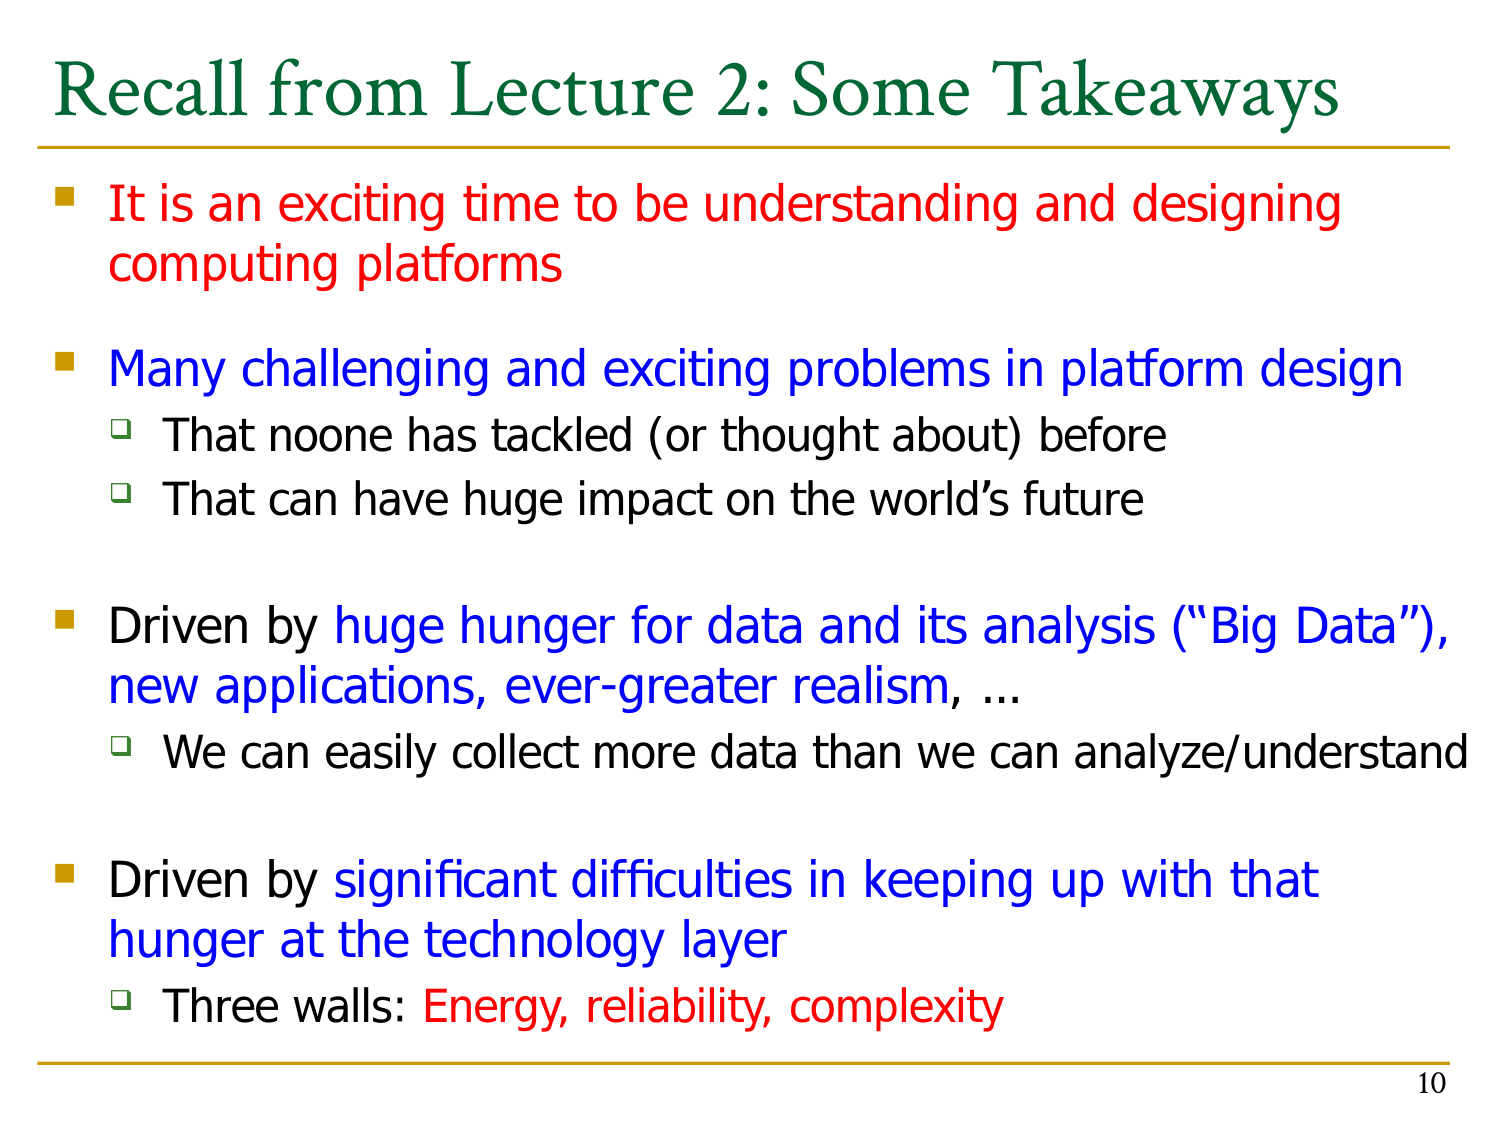

# Recall from Lecture 2: Some Takeaways
It is an exciting time to be understanding and designing computing platforms

Many challenging and exciting problems in platform design
That noone has tackled (or thought about) before
That can have huge impact on the world’s future

Driven by huge hunger for data and its analysis (“Big Data”), new applications, ever-greater realism, …
We can easily collect more data than we can analyze/understand

Driven by significant difficulties in keeping up with that hunger at the technology layer
Three walls: Energy, reliability, complexity

10